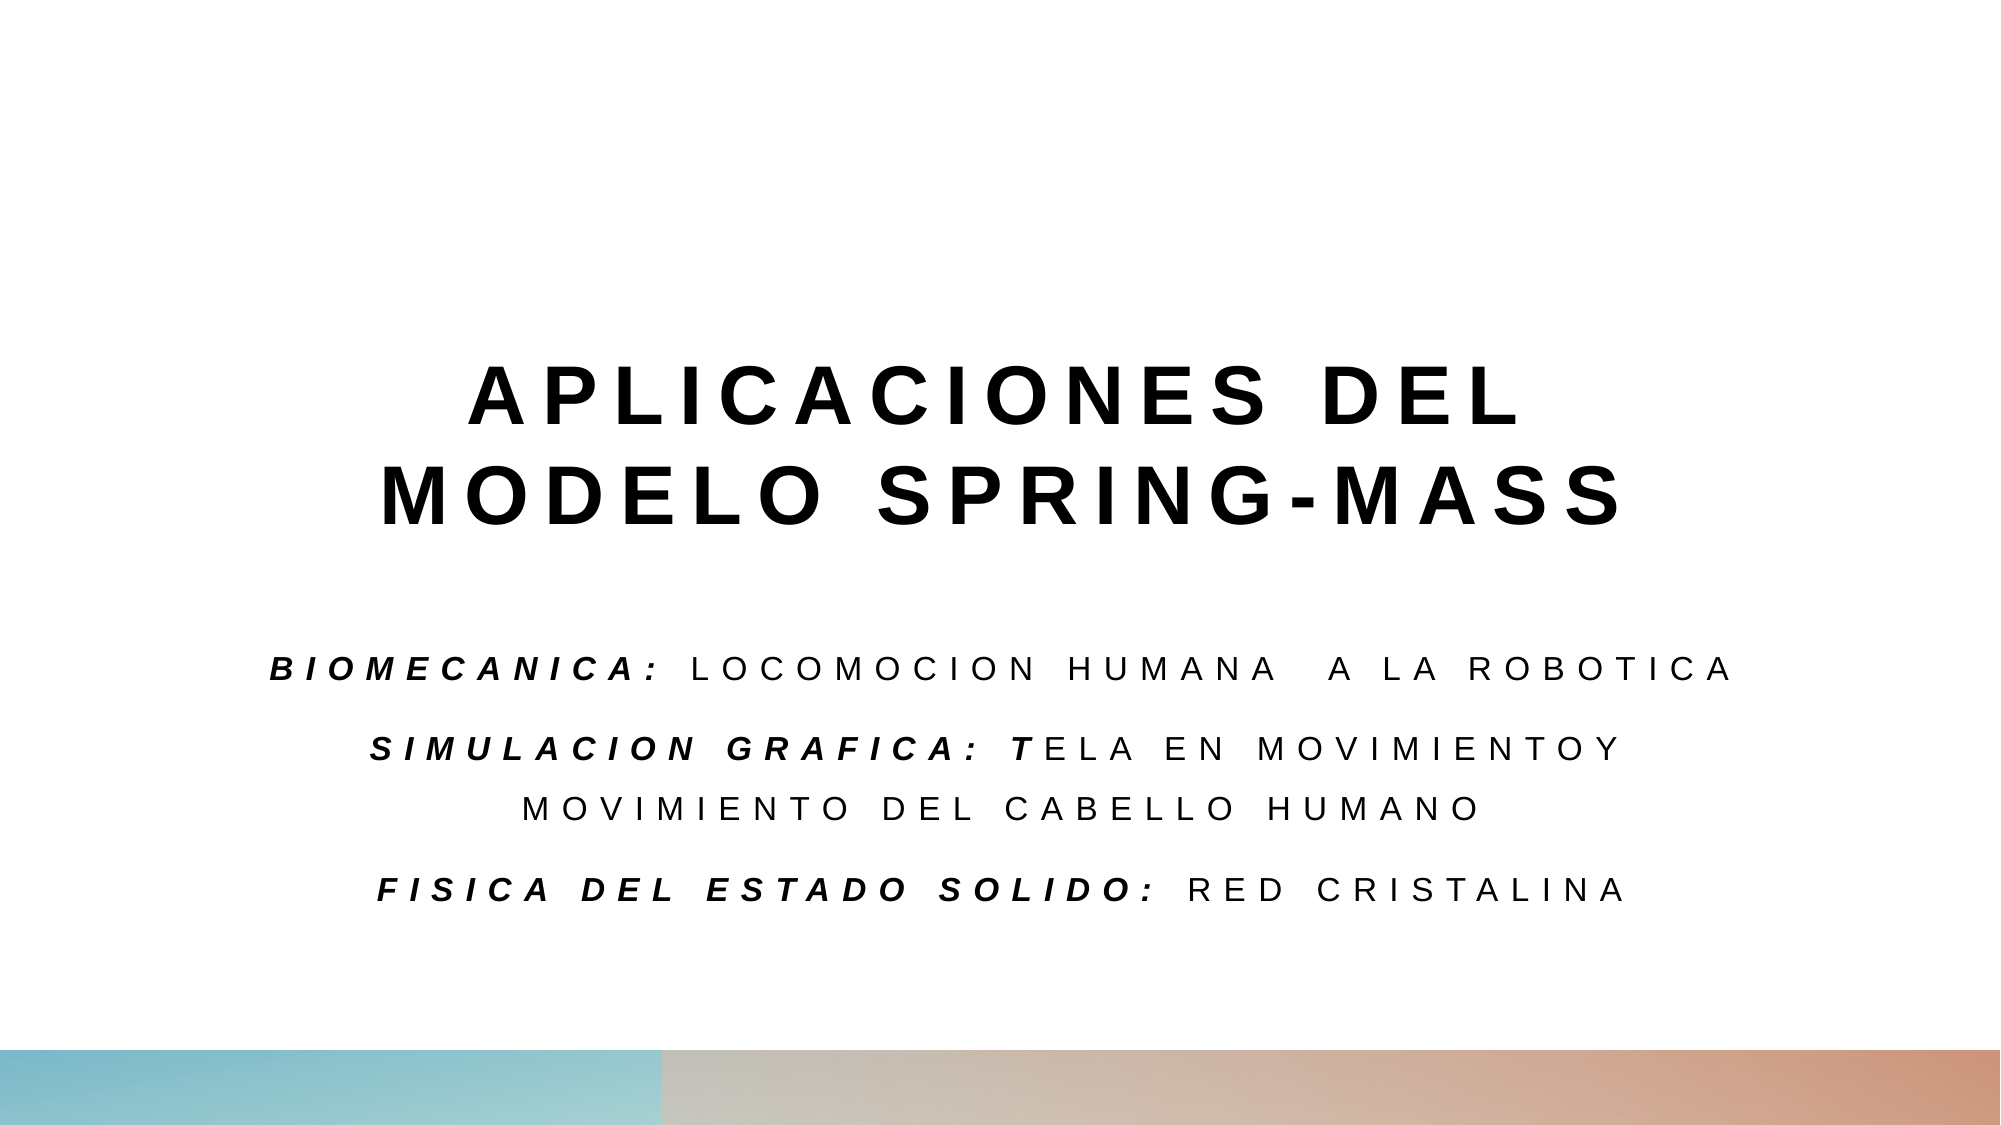

# Aplicaciones del modelo spring-mass
Biomecanica: locomocion humana  a la robotica
Simulacion grafica: tela en movimientoy movimiento del cabello humano
Fisica del estado solido: red cristalina